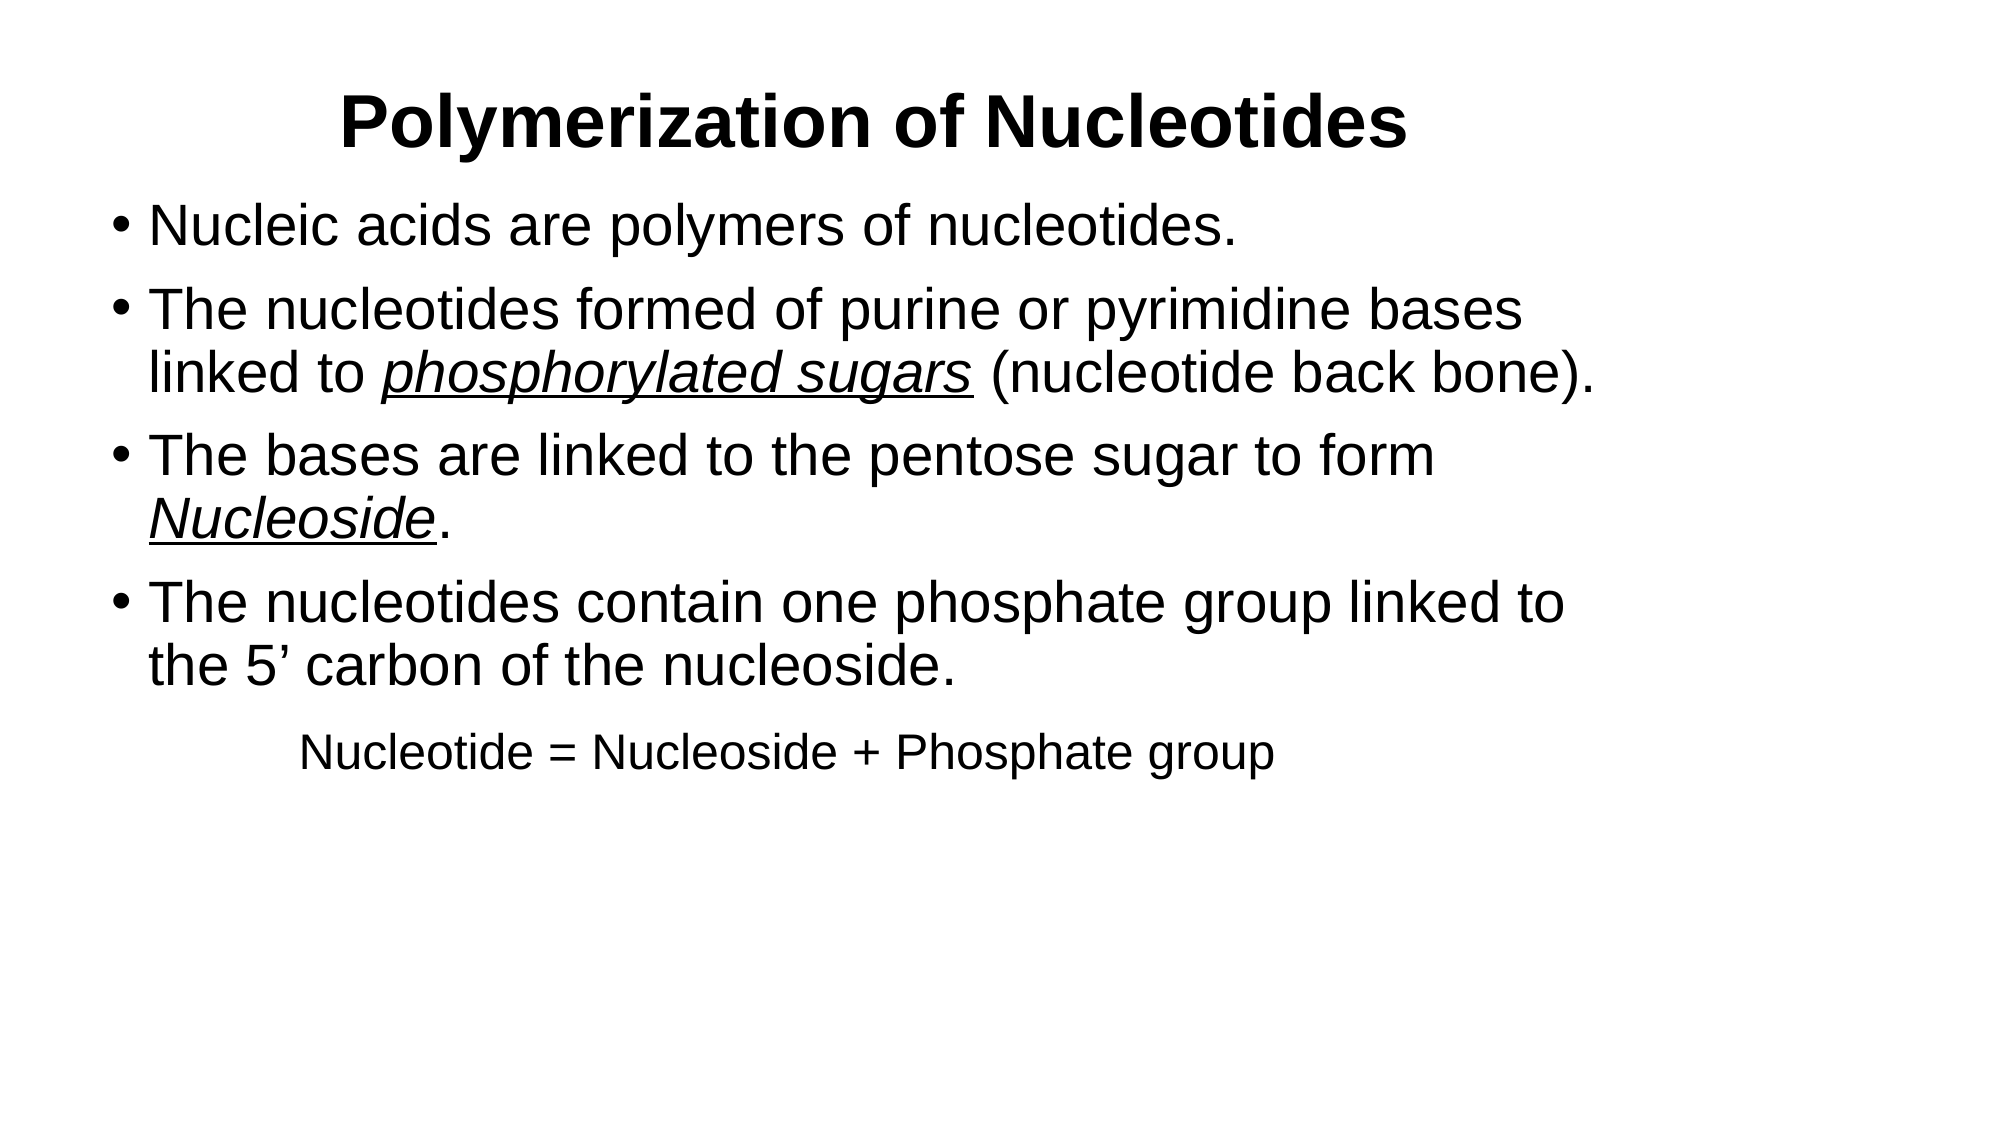

# Polymerization of Nucleotides
Nucleic acids are polymers of nucleotides.
The nucleotides formed of purine or pyrimidine bases linked to phosphorylated sugars (nucleotide back bone).
The bases are linked to the pentose sugar to form Nucleoside.
The nucleotides contain one phosphate group linked to the 5’ carbon of the nucleoside.
		Nucleotide = Nucleoside + Phosphate group